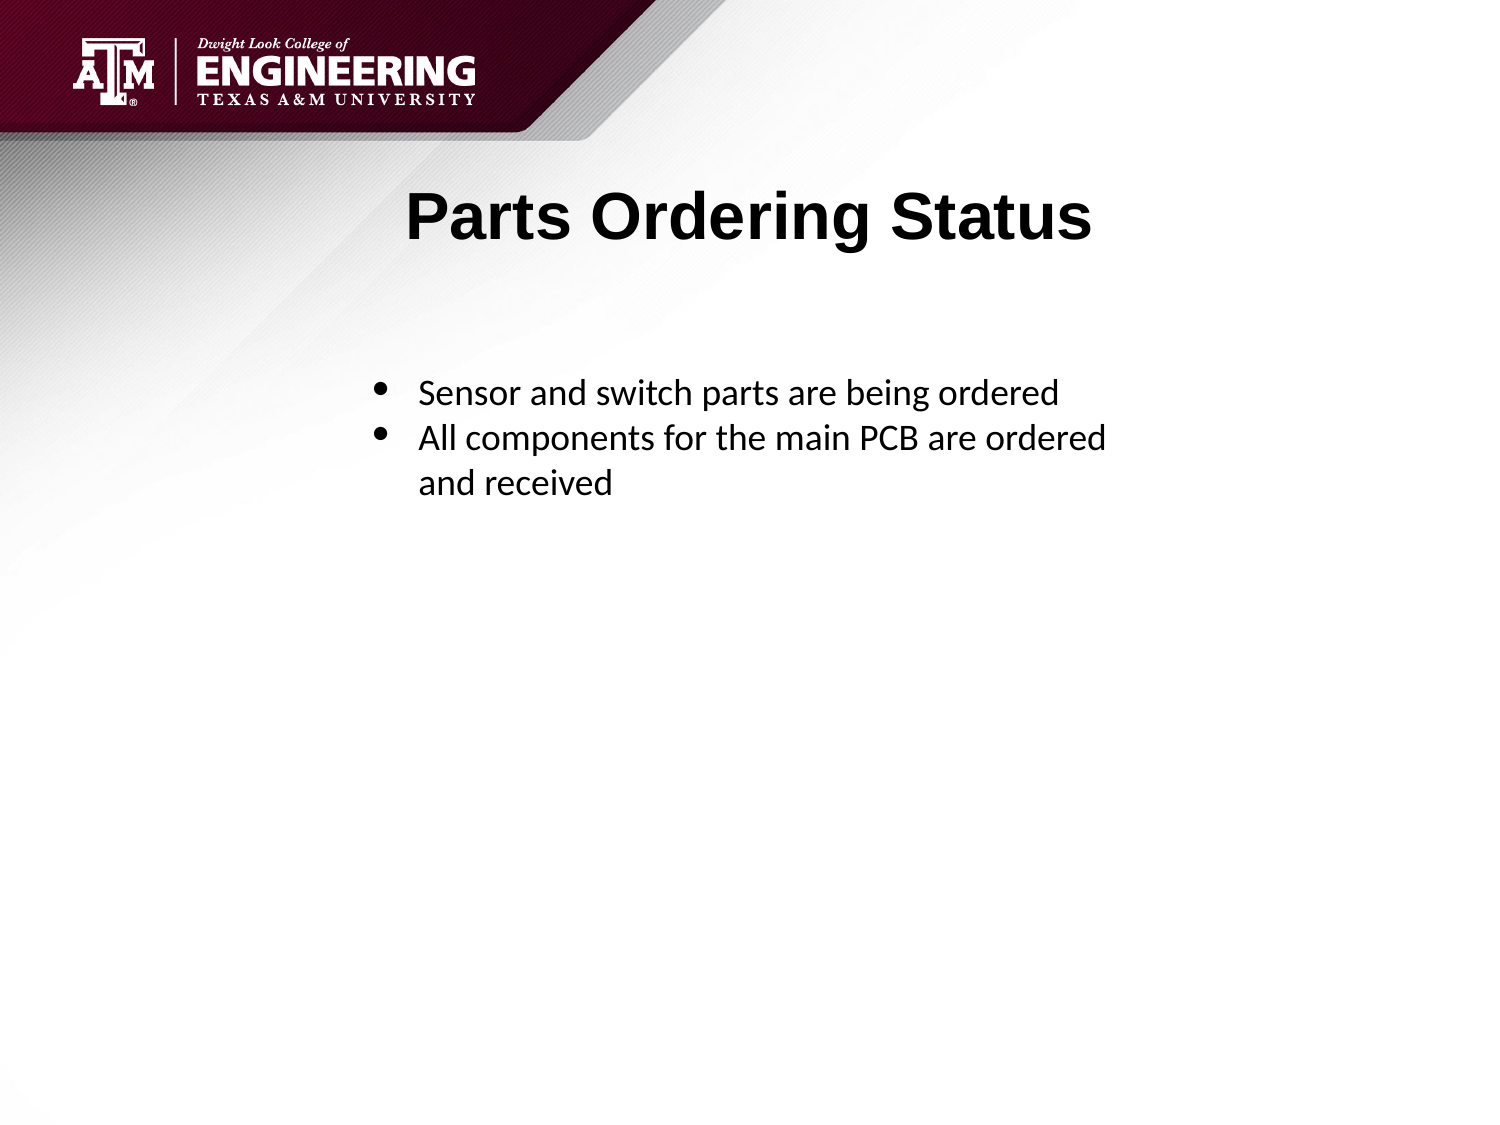

# Parts Ordering Status

Sensor and switch parts are being ordered
All components for the main PCB are ordered and received